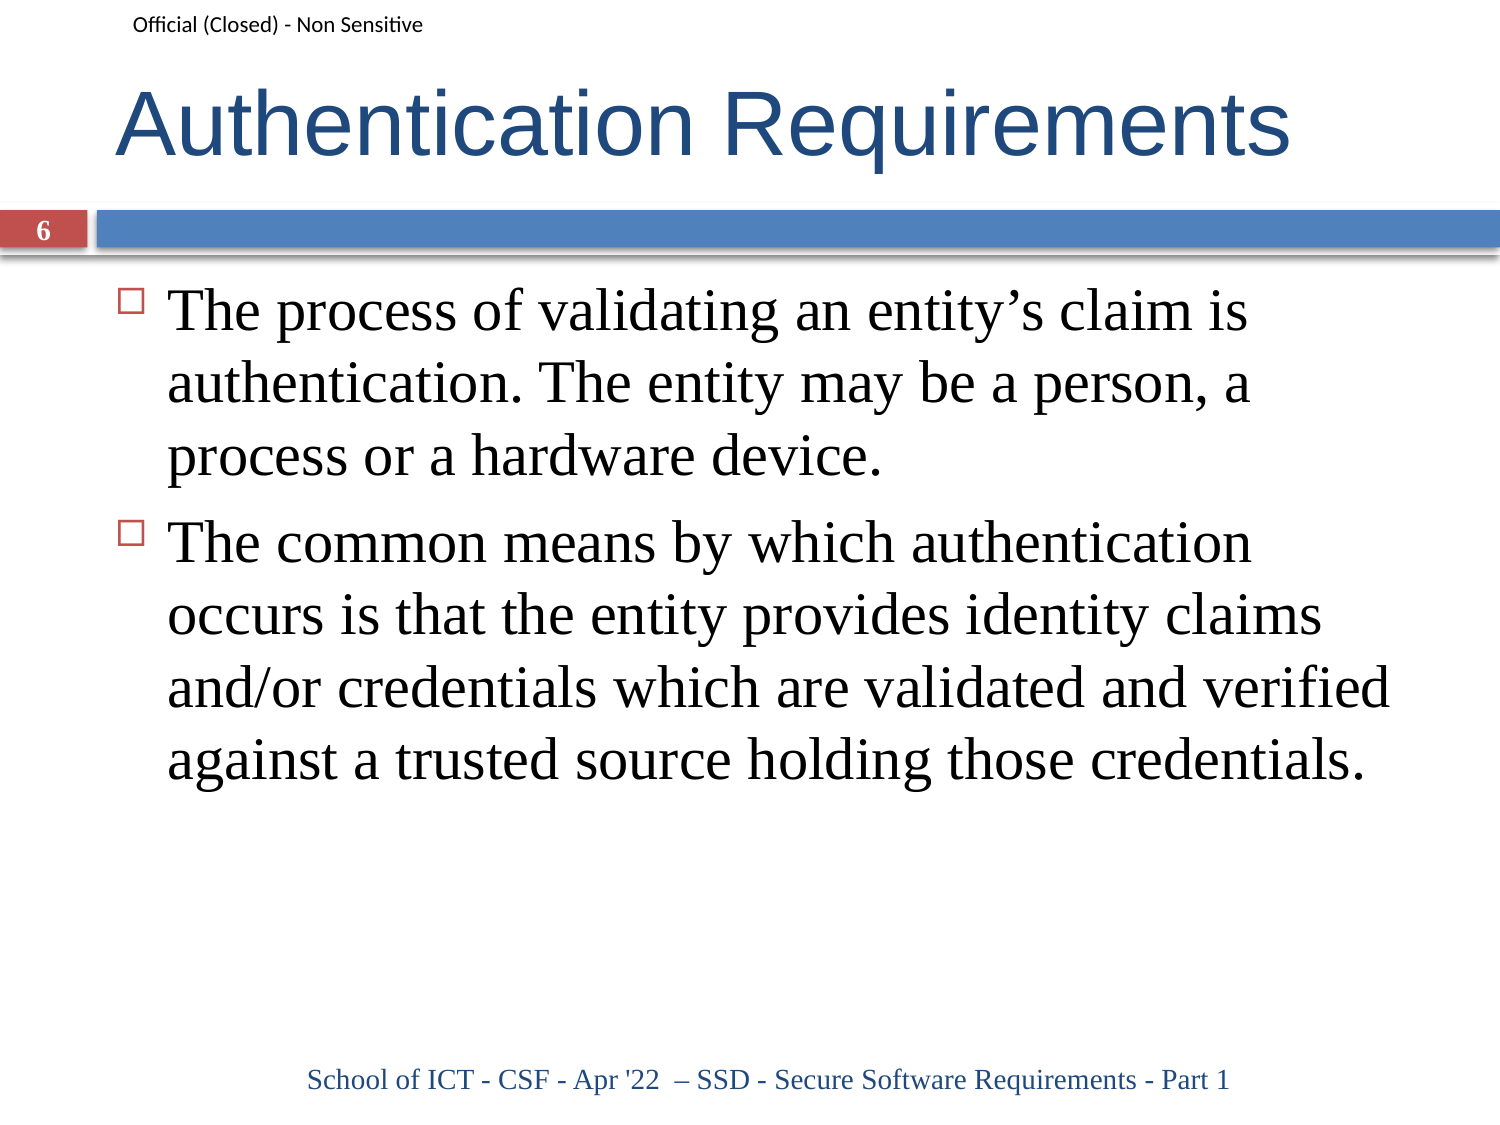

# Authentication Requirements
6
The process of validating an entity’s claim is authentication. The entity may be a person, a process or a hardware device.
The common means by which authentication occurs is that the entity provides identity claims and/or credentials which are validated and verified against a trusted source holding those credentials.
School of ICT - CSF - Apr '22  – SSD - Secure Software Requirements - Part 1